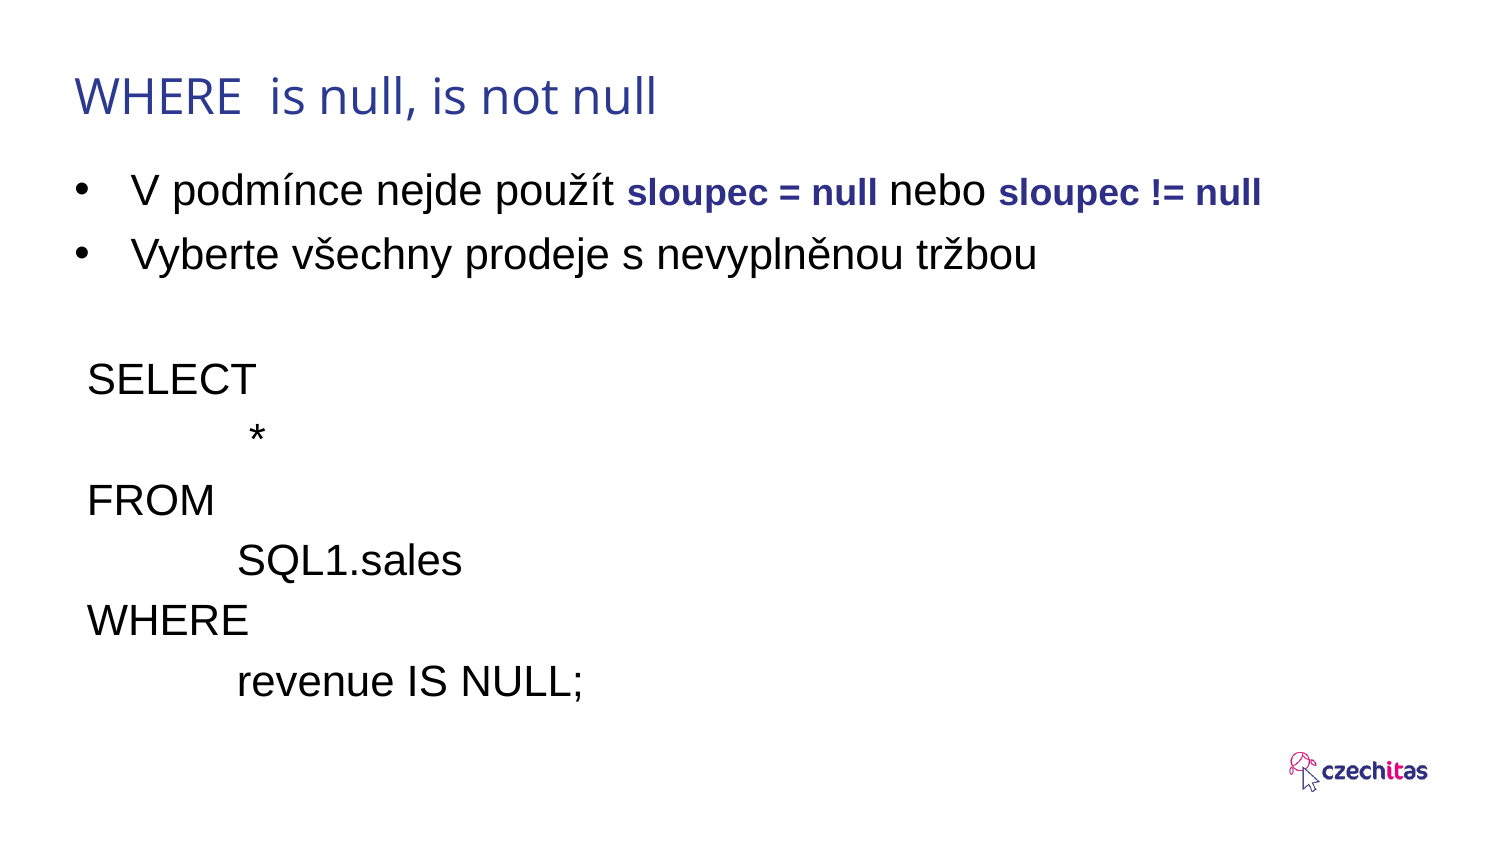

WHERE  is null, is not null
V podmínce nejde použít sloupec = null nebo sloupec != null
Vyberte všechny prodeje s nevyplněnou tržbou

SELECT
	 *
FROM
	SQL1.sales
WHERE
	revenue IS NULL;